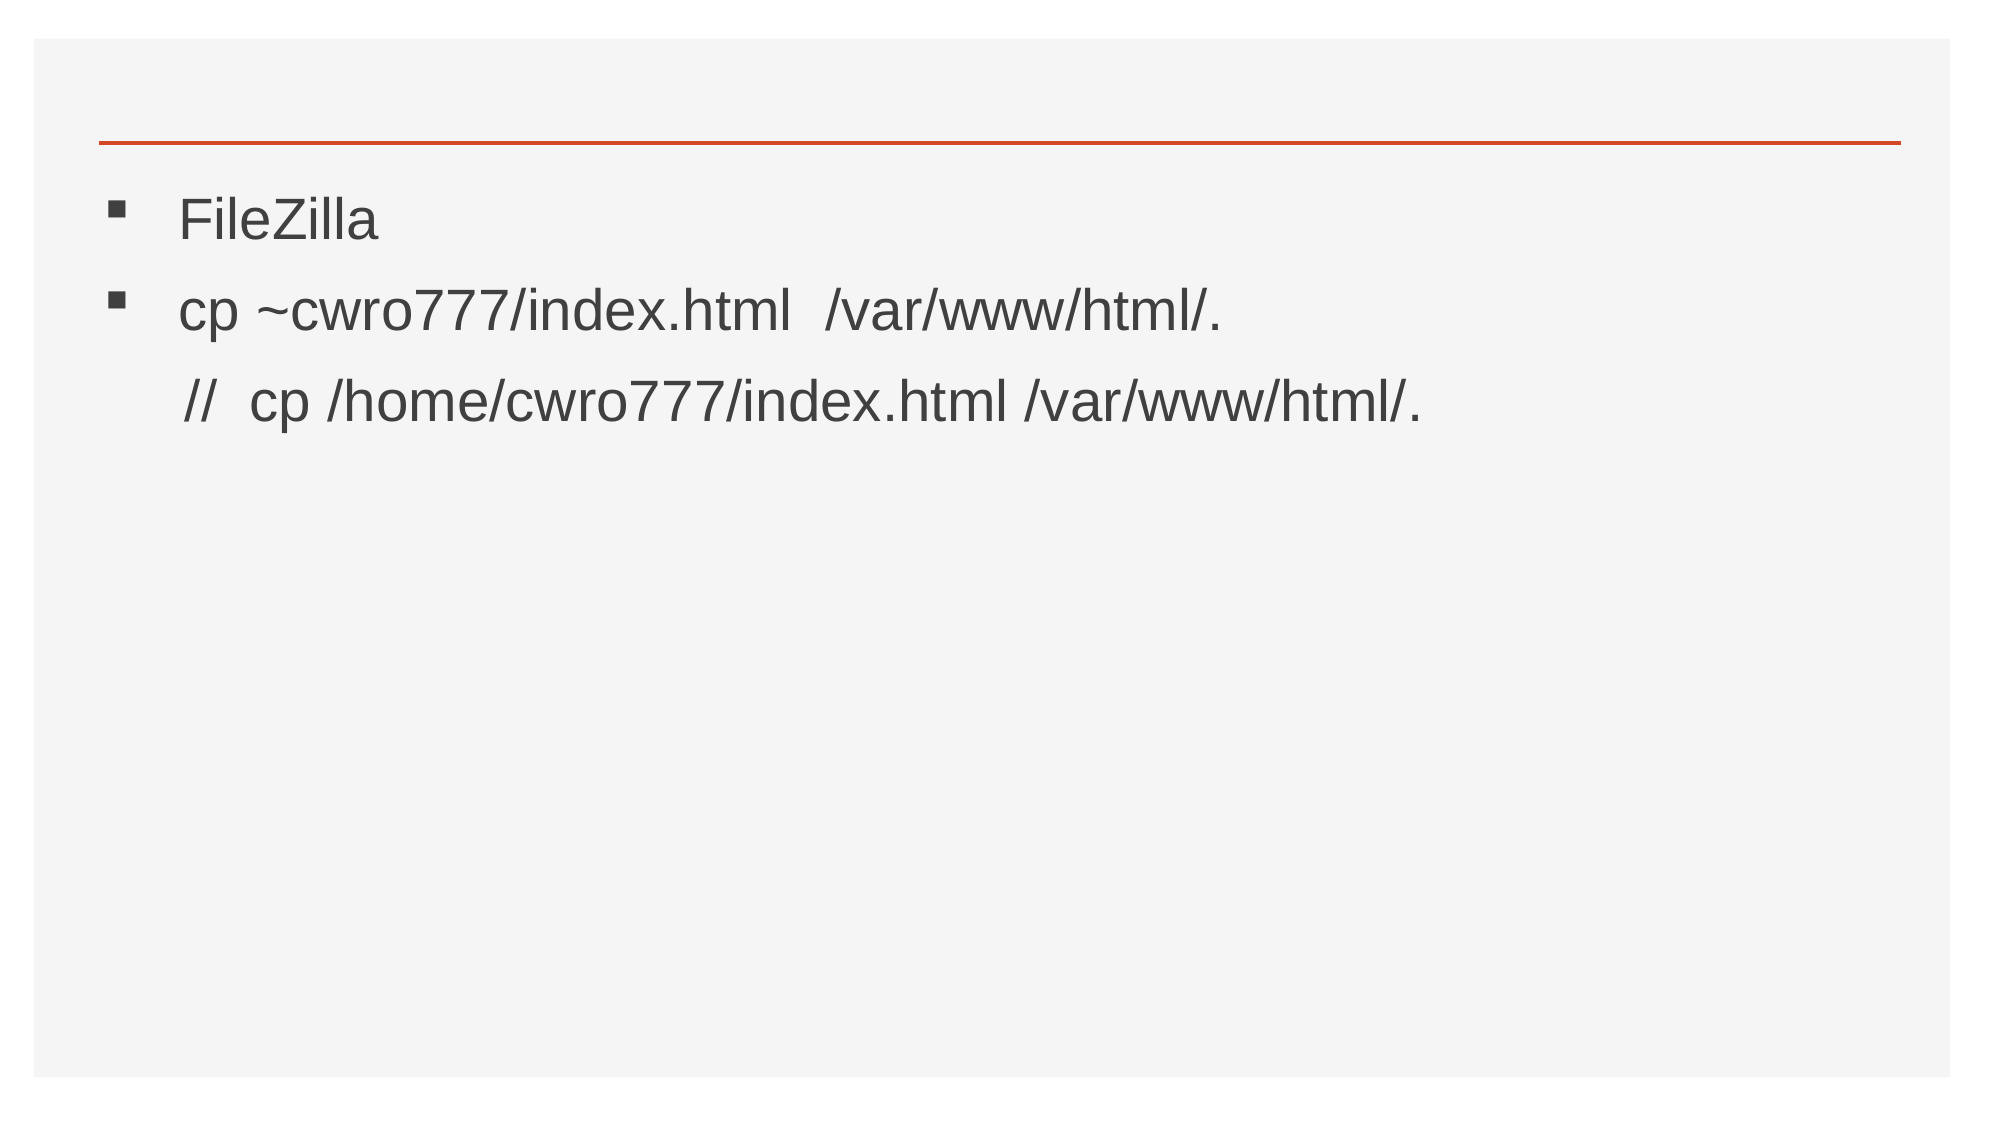

#
FileZilla
cp ~cwro777/index.html  /var/www/html/.
     //  cp /home/cwro777/index.html /var/www/html/.